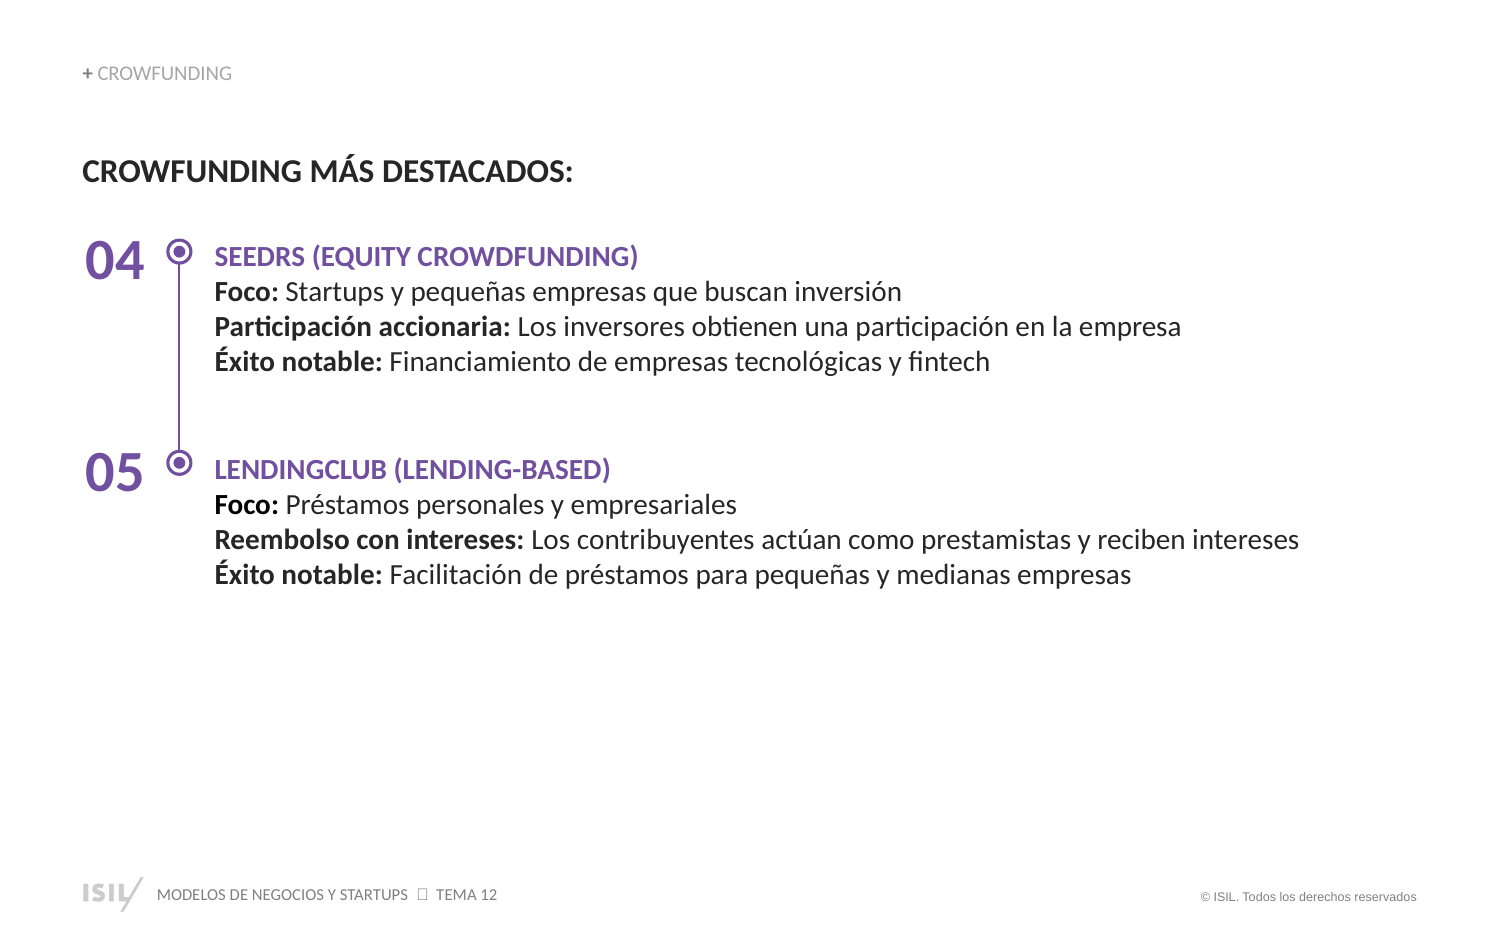

+ CROWFUNDING
CROWFUNDING MÁS DESTACADOS:
04
SEEDRS (EQUITY CROWDFUNDING)
Foco: Startups y pequeñas empresas que buscan inversión
Participación accionaria: Los inversores obtienen una participación en la empresa
Éxito notable: Financiamiento de empresas tecnológicas y fintech

05
LENDINGCLUB (LENDING-BASED)
Foco: Préstamos personales y empresariales
Reembolso con intereses: Los contribuyentes actúan como prestamistas y reciben intereses
Éxito notable: Facilitación de préstamos para pequeñas y medianas empresas